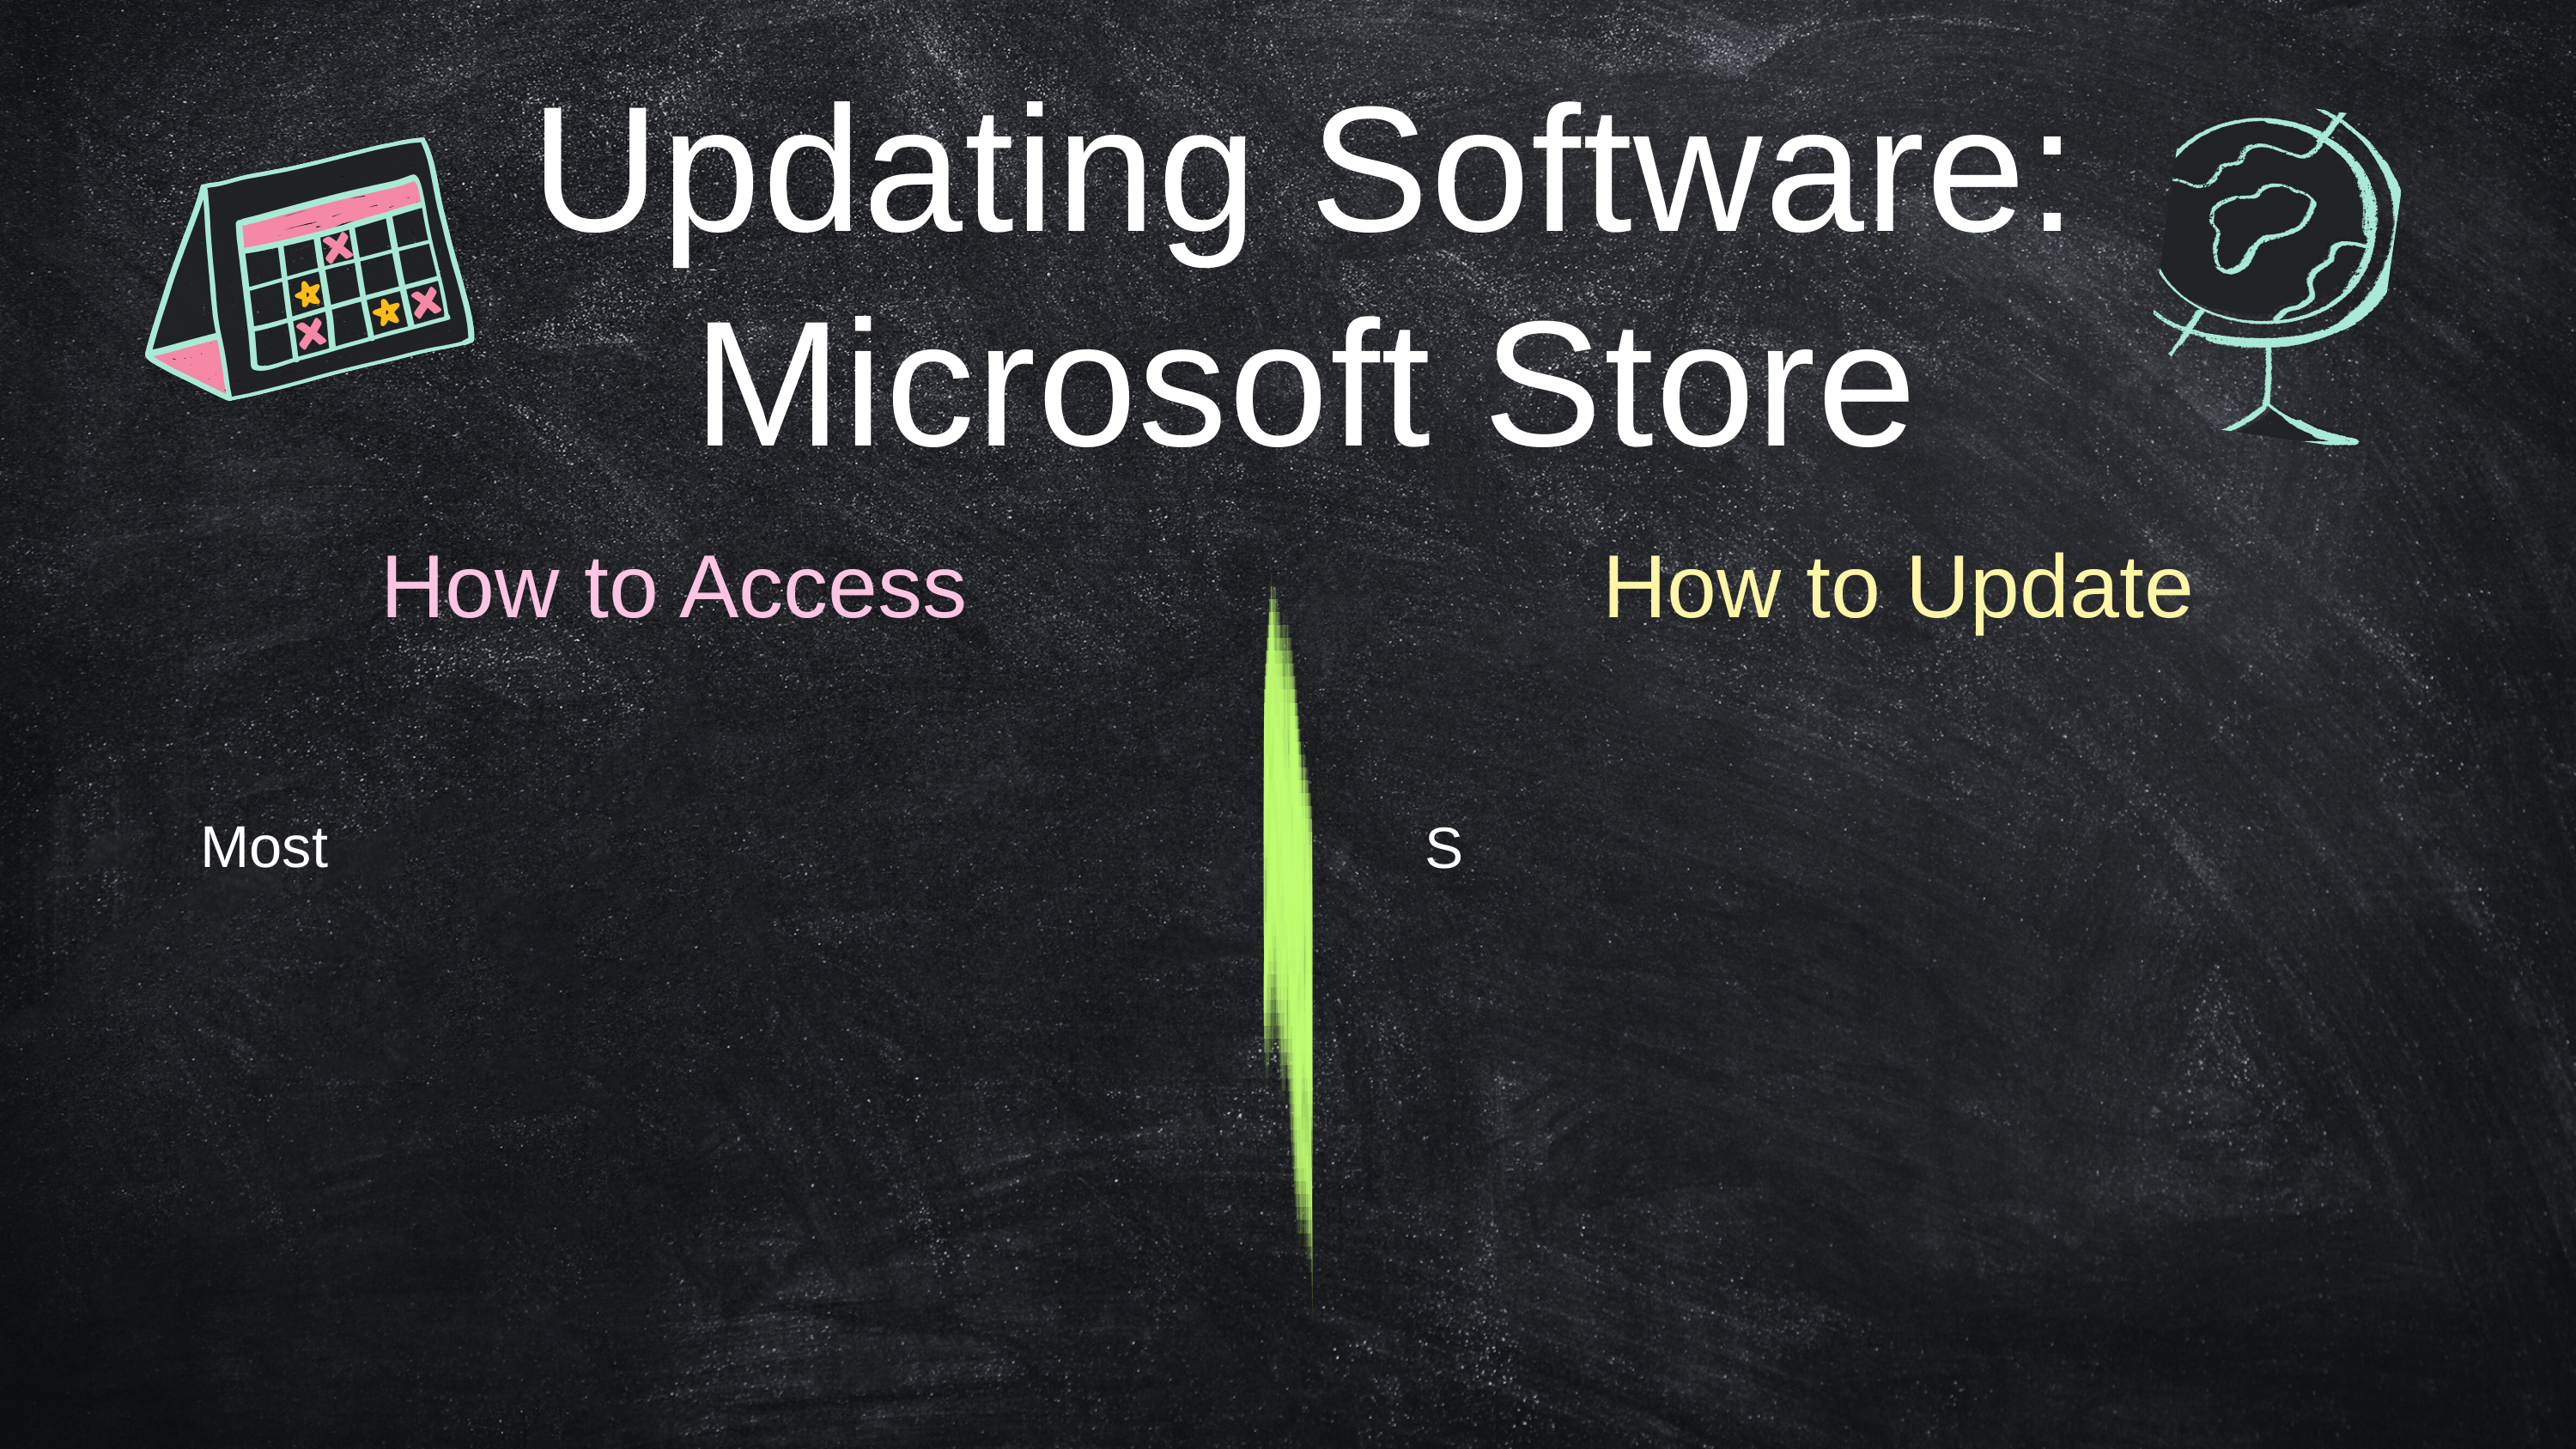

Updating Software: Microsoft Store

How to Access
How to Update
Most
S